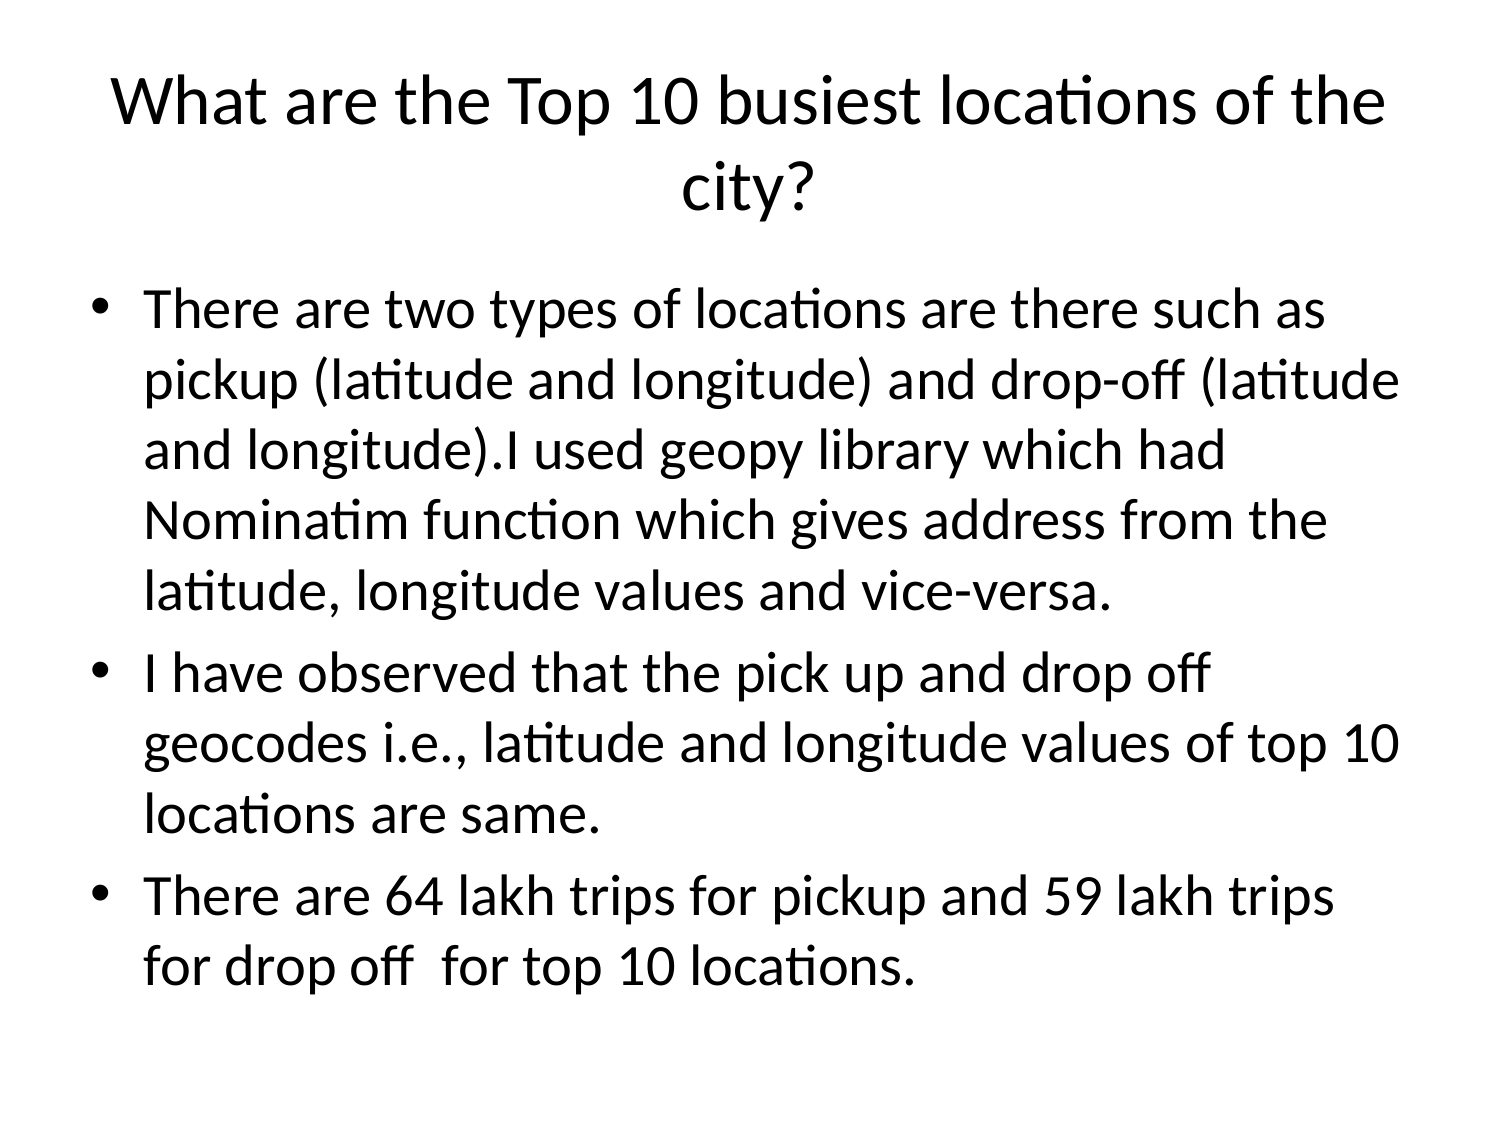

# What are the Top 10 busiest locations of the city?
There are two types of locations are there such as pickup (latitude and longitude) and drop-off (latitude and longitude).I used geopy library which had Nominatim function which gives address from the latitude, longitude values and vice-versa.
I have observed that the pick up and drop off geocodes i.e., latitude and longitude values of top 10 locations are same.
There are 64 lakh trips for pickup and 59 lakh trips for drop off  for top 10 locations.